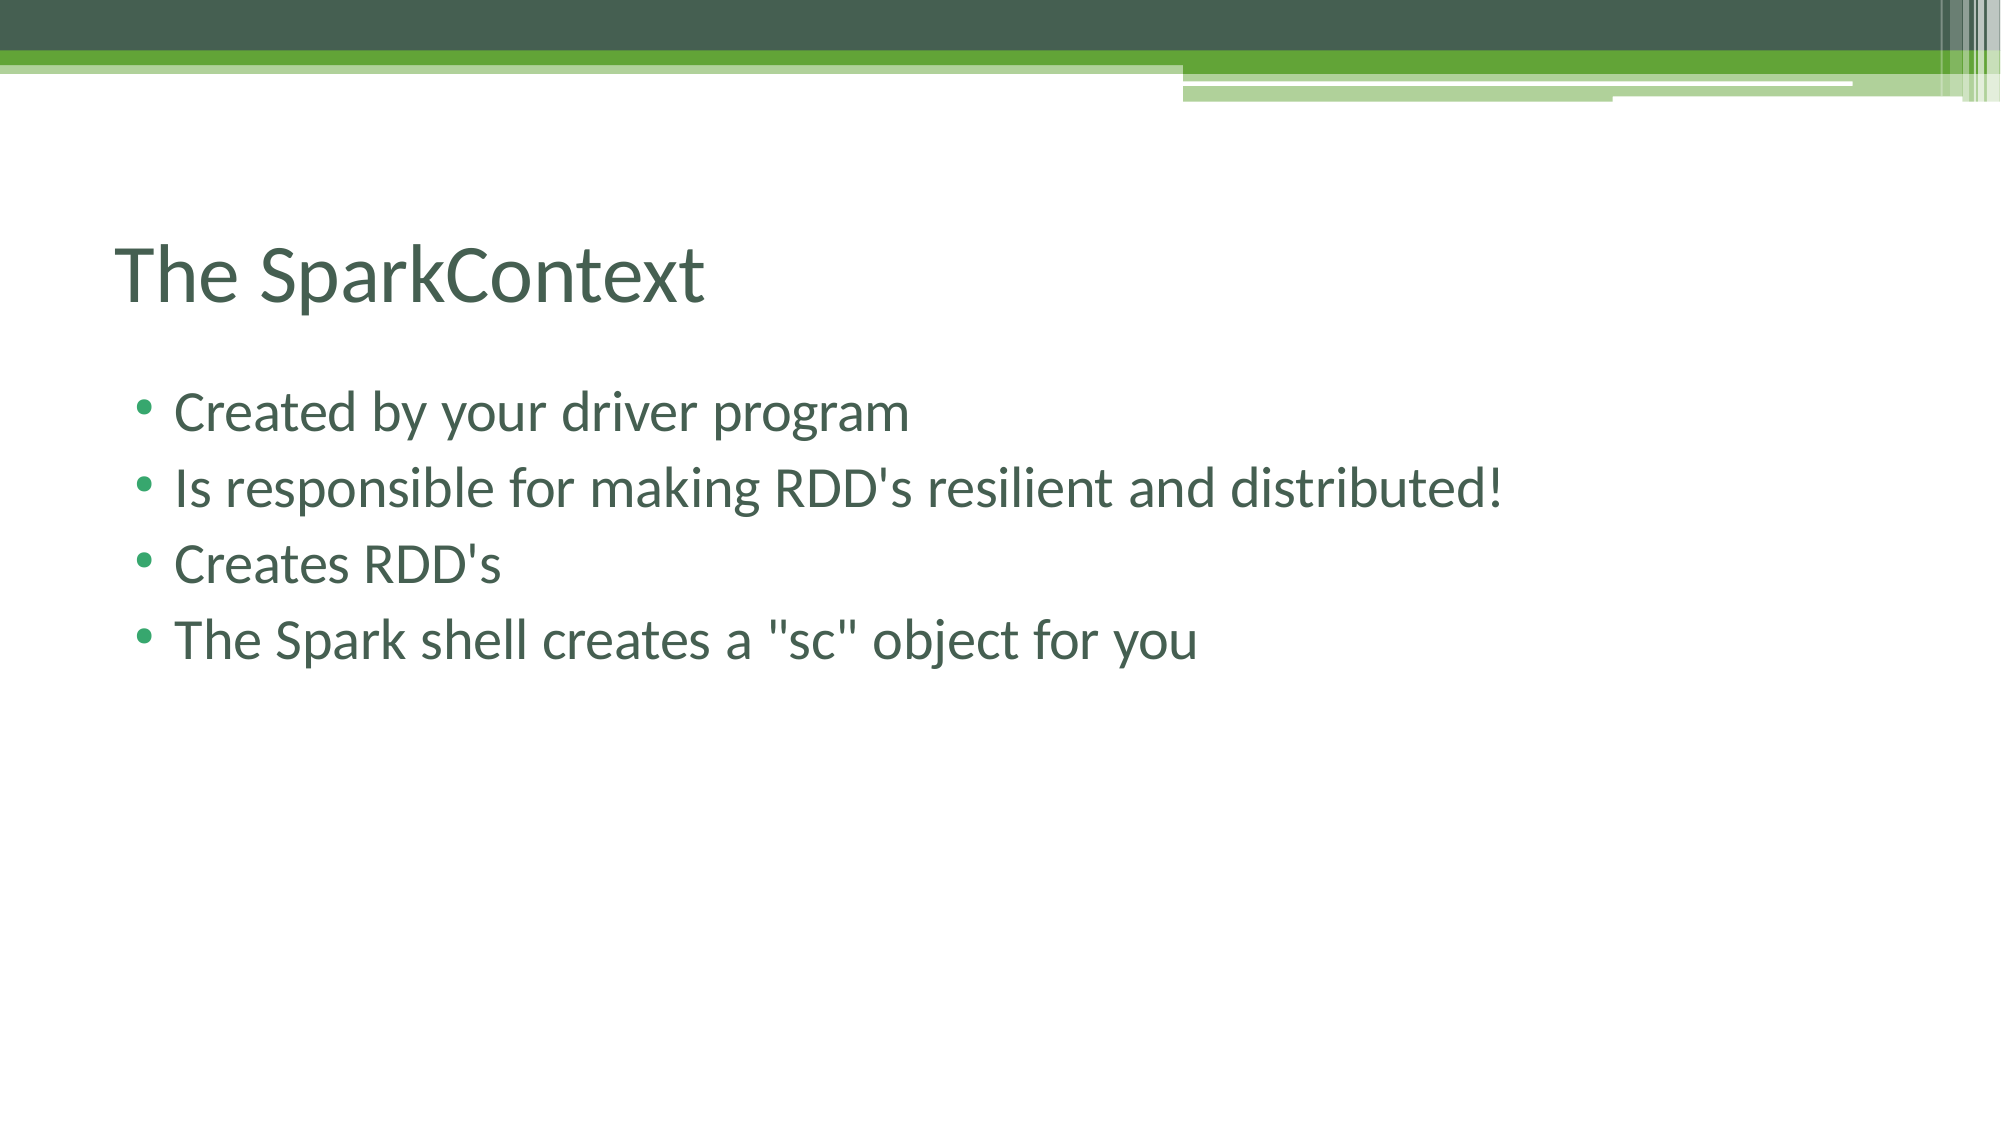

# The SparkContext
Created by your driver program
Is responsible for making RDD's resilient and distributed!
Creates RDD's
The Spark shell creates a "sc" object for you